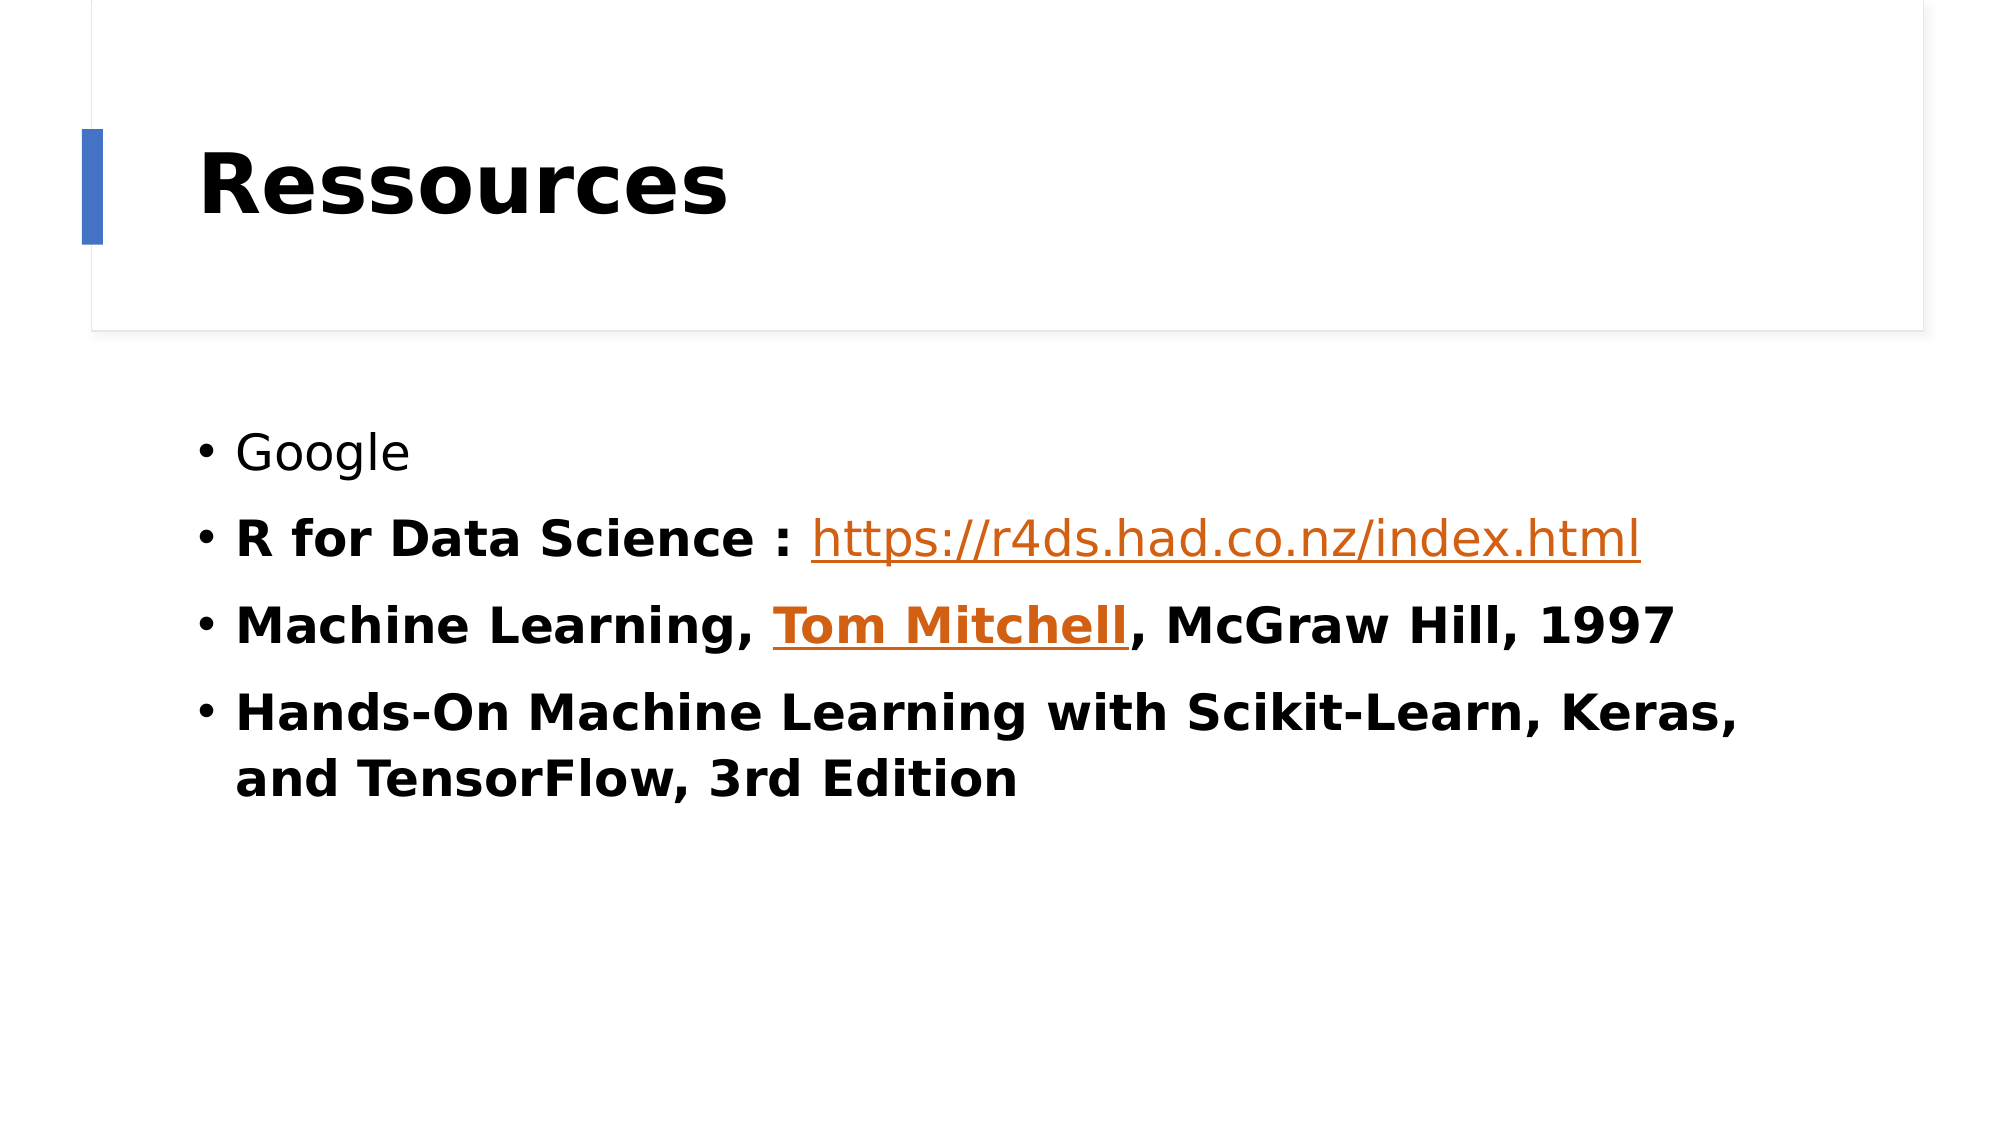

# Ressources
Google
R for Data Science : https://r4ds.had.co.nz/index.html
Machine Learning, Tom Mitchell, McGraw Hill, 1997
Hands-On Machine Learning with Scikit-Learn, Keras, and TensorFlow, 3rd Edition